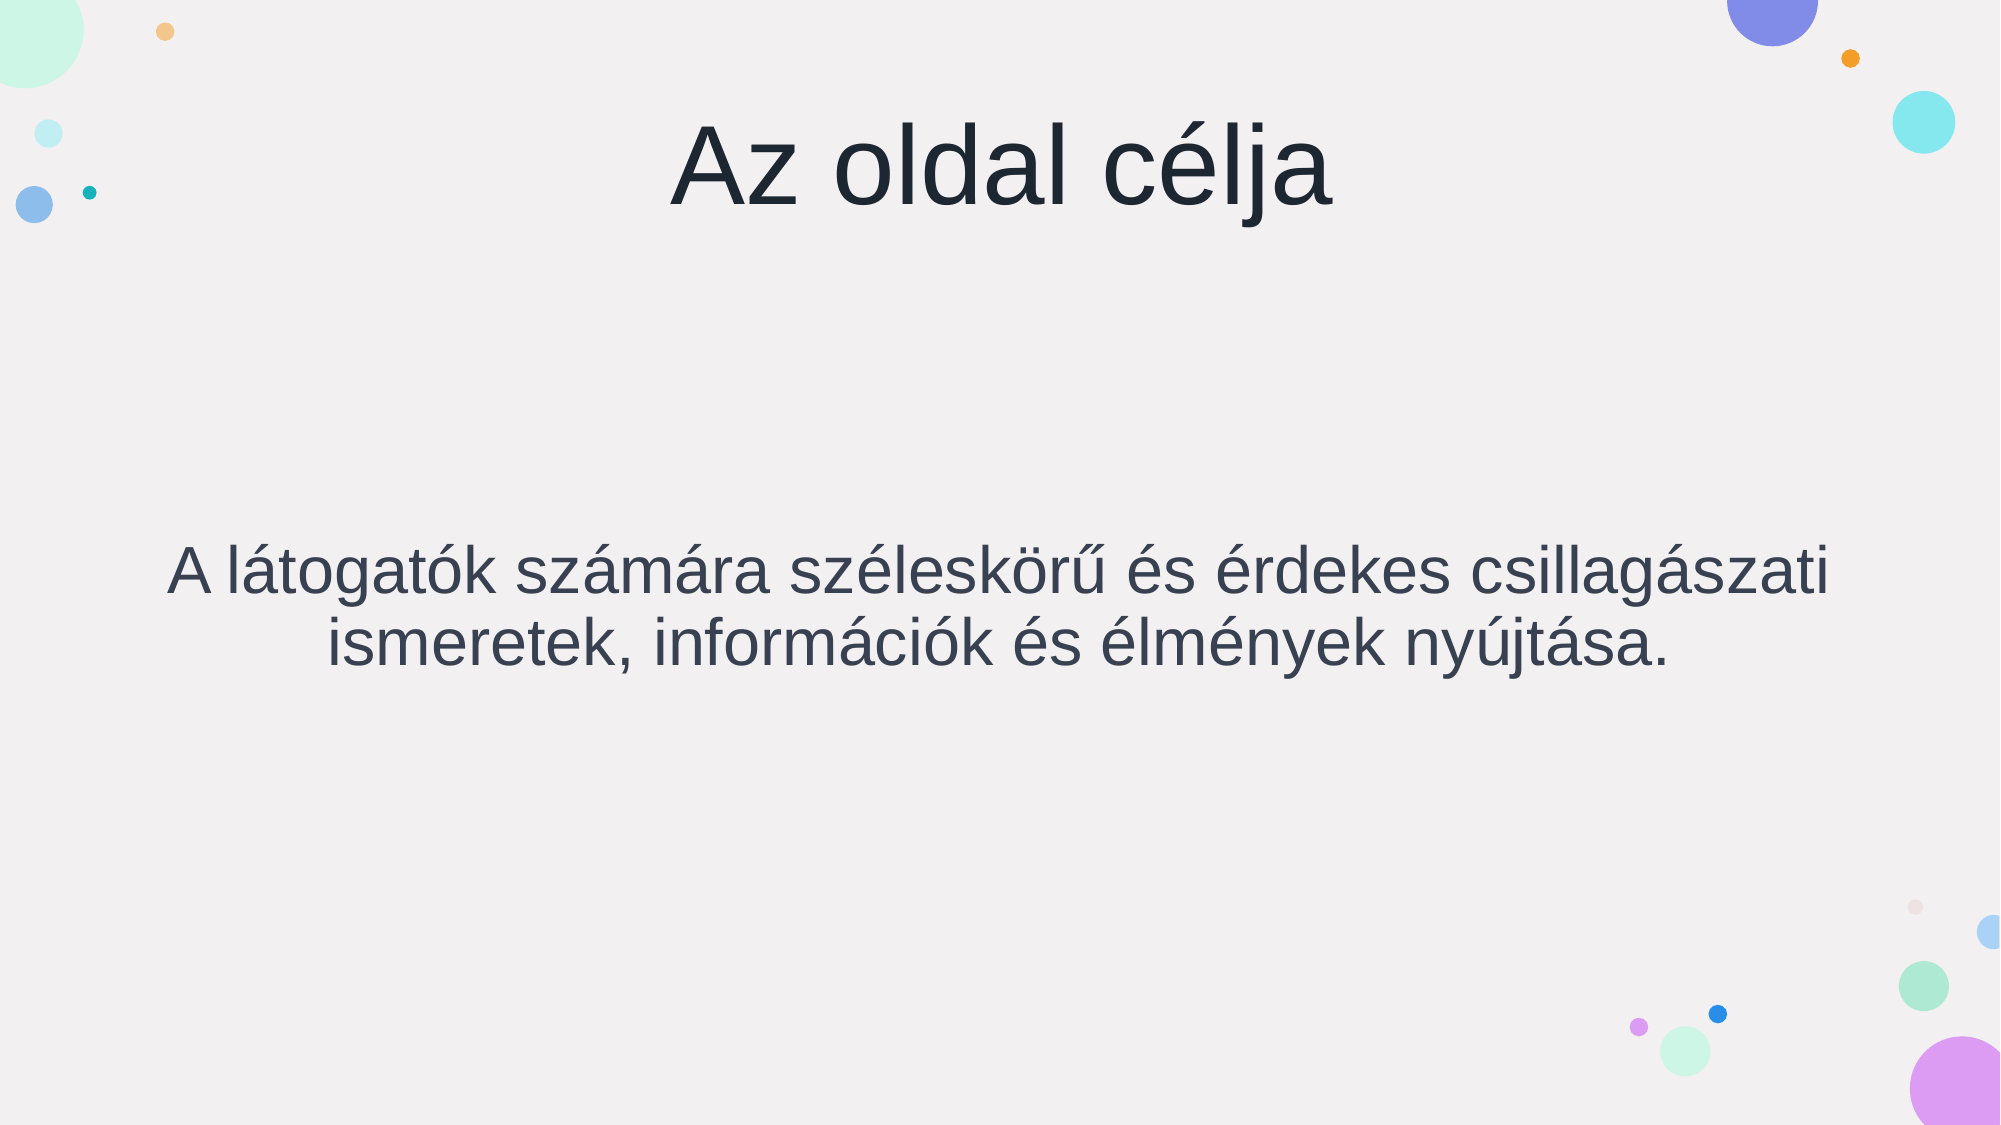

# Az oldal célja
A látogatók számára széleskörű és érdekes csillagászati ismeretek, információk és élmények nyújtása.